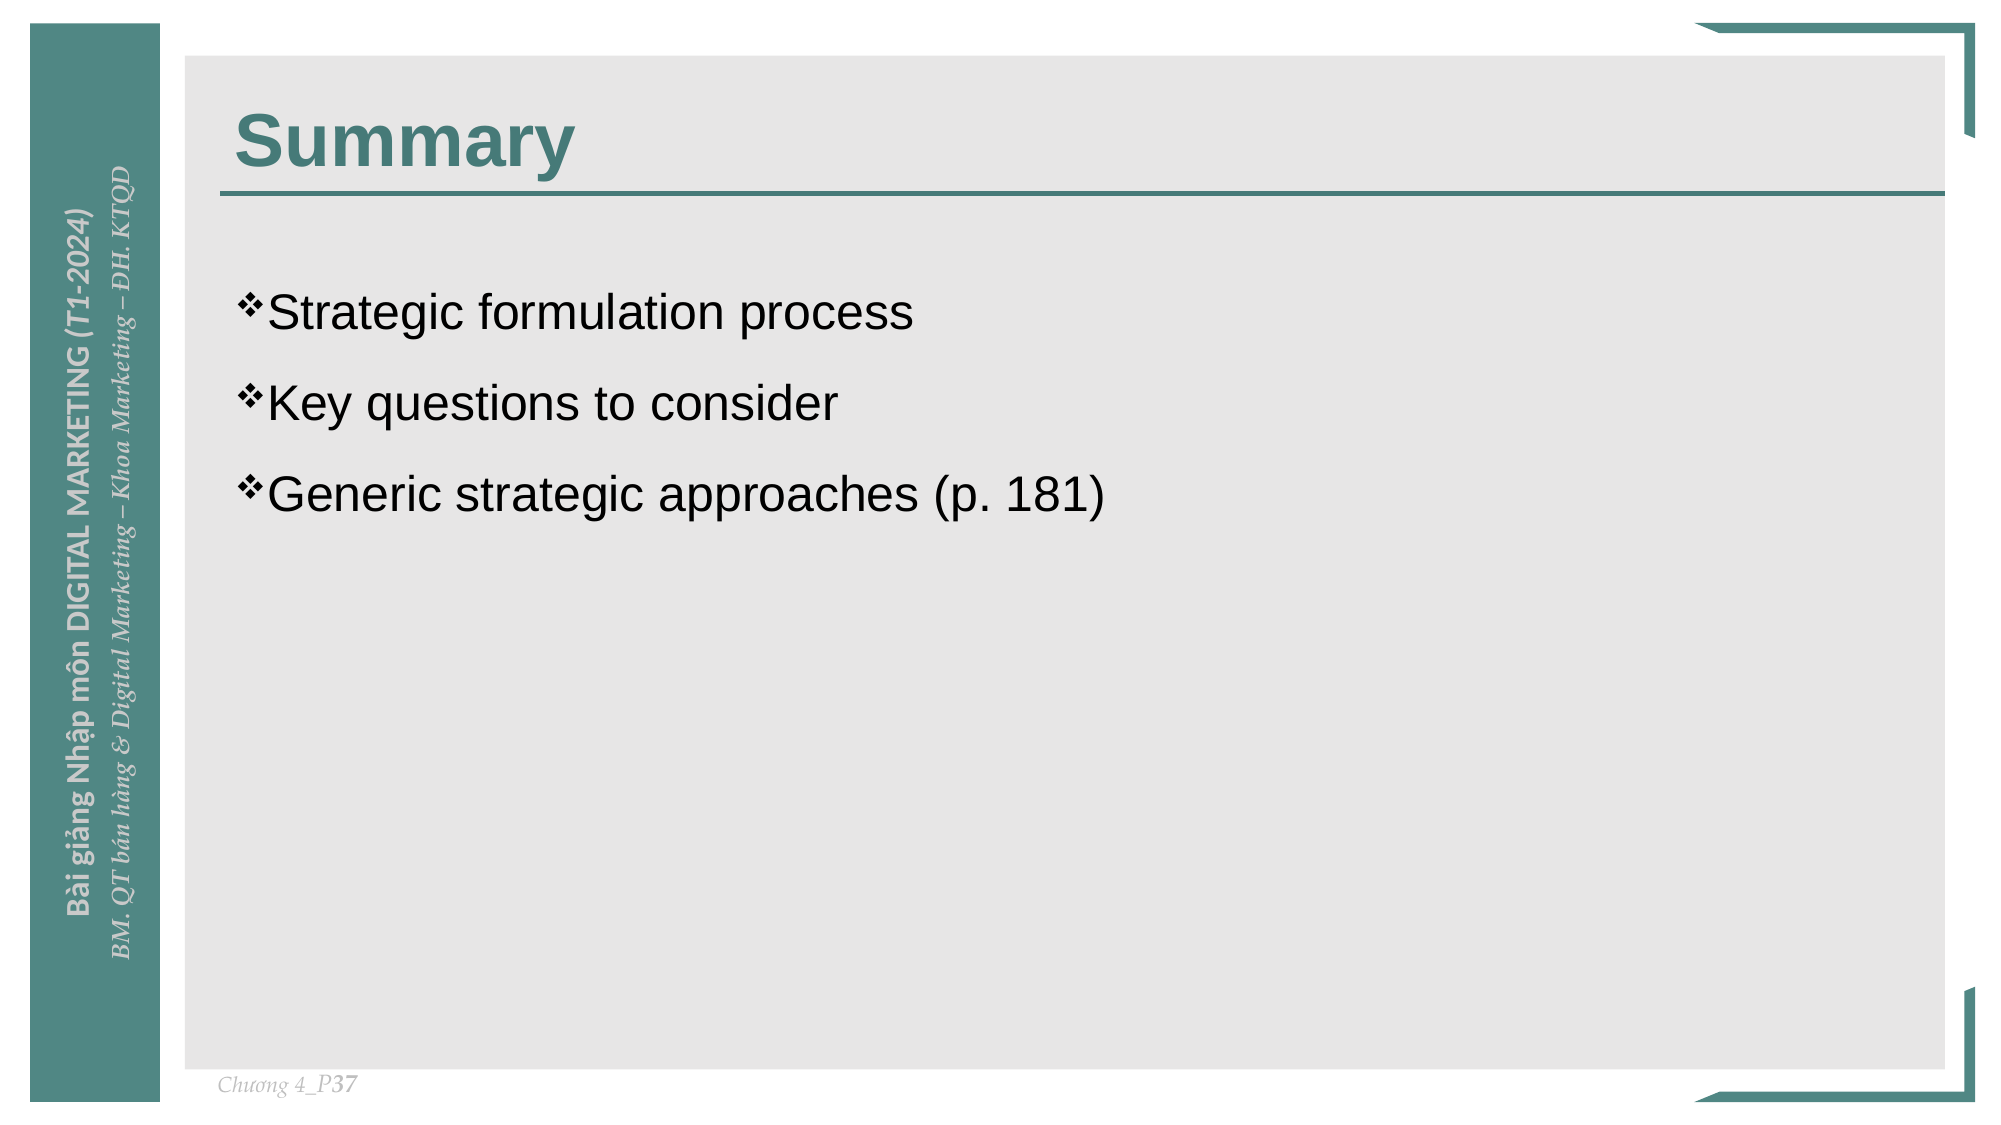

# Summary
Strategic formulation process
Key questions to consider
Generic strategic approaches (p. 181)